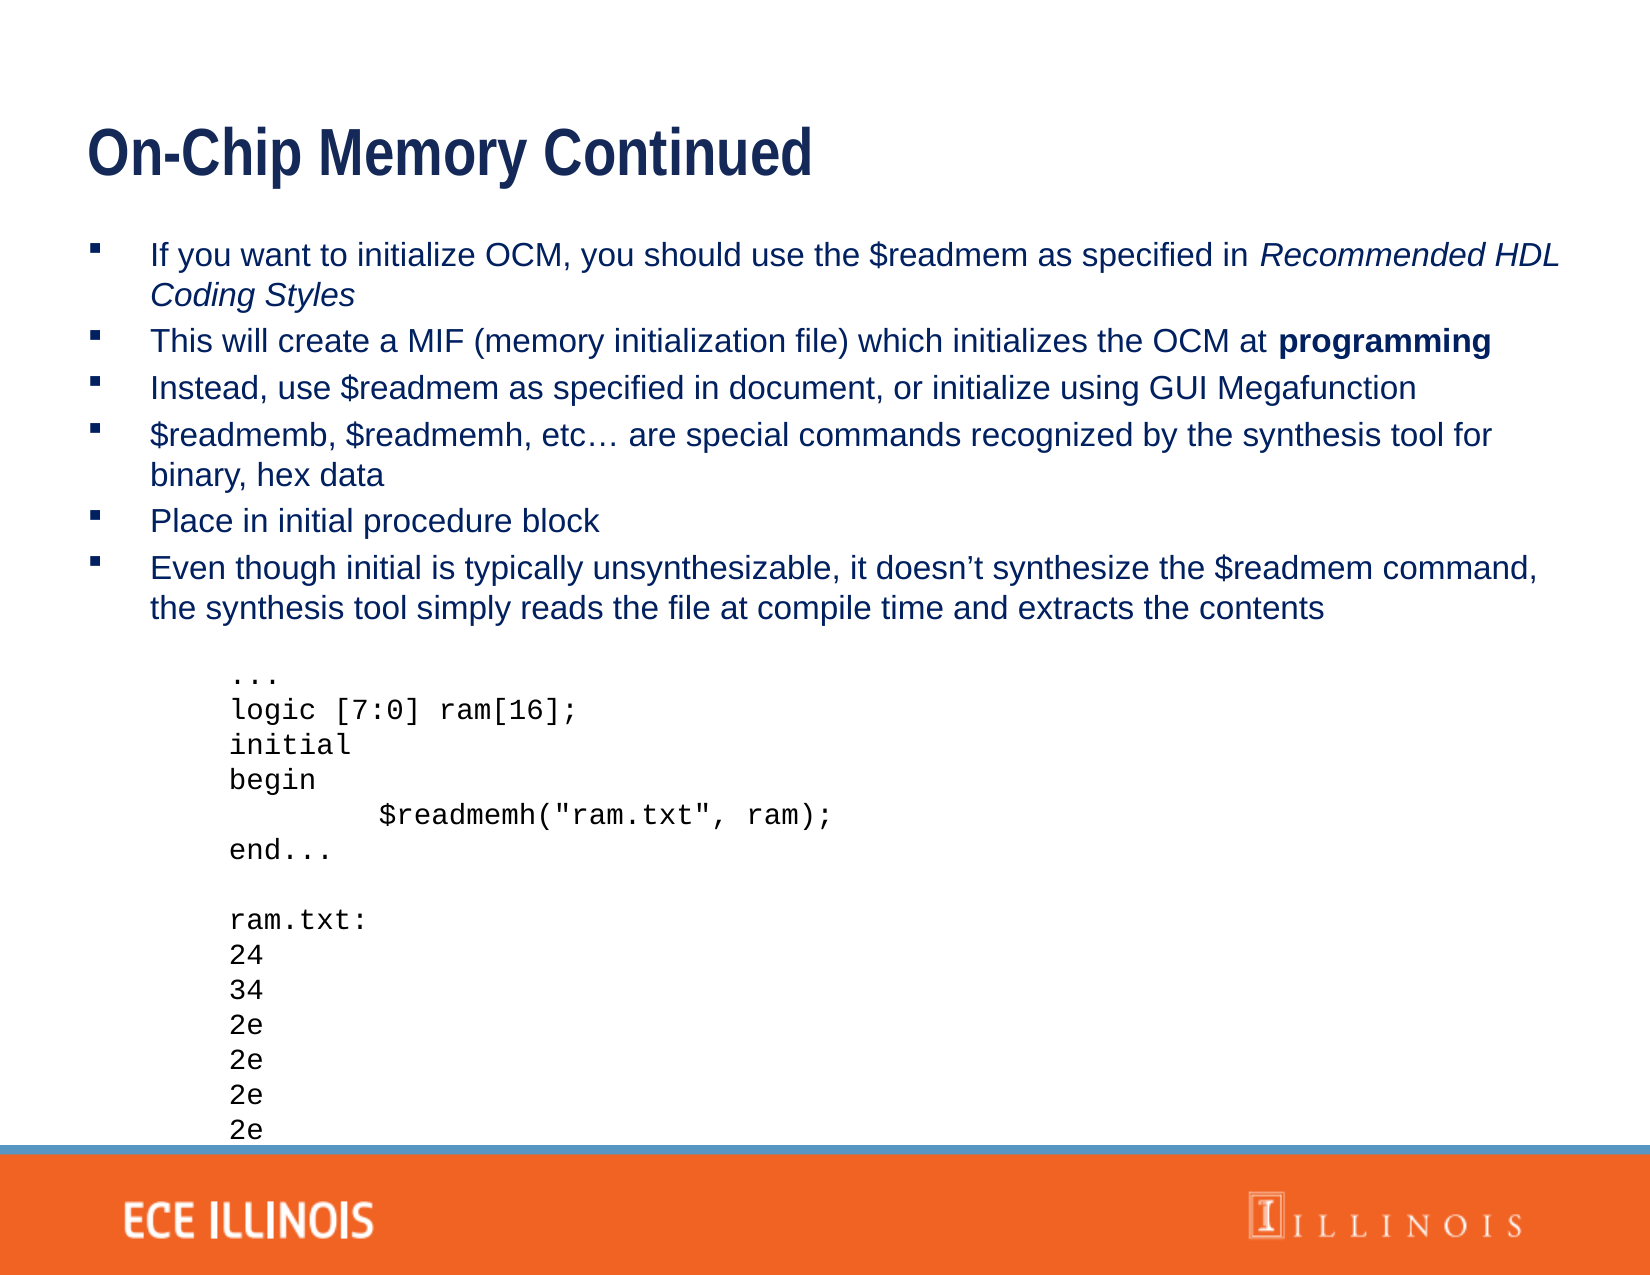

On-Chip Memory Continued
If you want to initialize OCM, you should use the $readmem as specified in Recommended HDL Coding Styles
This will create a MIF (memory initialization file) which initializes the OCM at programming
Instead, use $readmem as specified in document, or initialize using GUI Megafunction
$readmemb, $readmemh, etc… are special commands recognized by the synthesis tool for binary, hex data
Place in initial procedure block
Even though initial is typically unsynthesizable, it doesn’t synthesize the $readmem command, the synthesis tool simply reads the file at compile time and extracts the contents

...
logic [7:0] ram[16];
initial
begin
	$readmemh("ram.txt", ram);
end...

ram.txt:
24
34
2e
2e
2e
2e